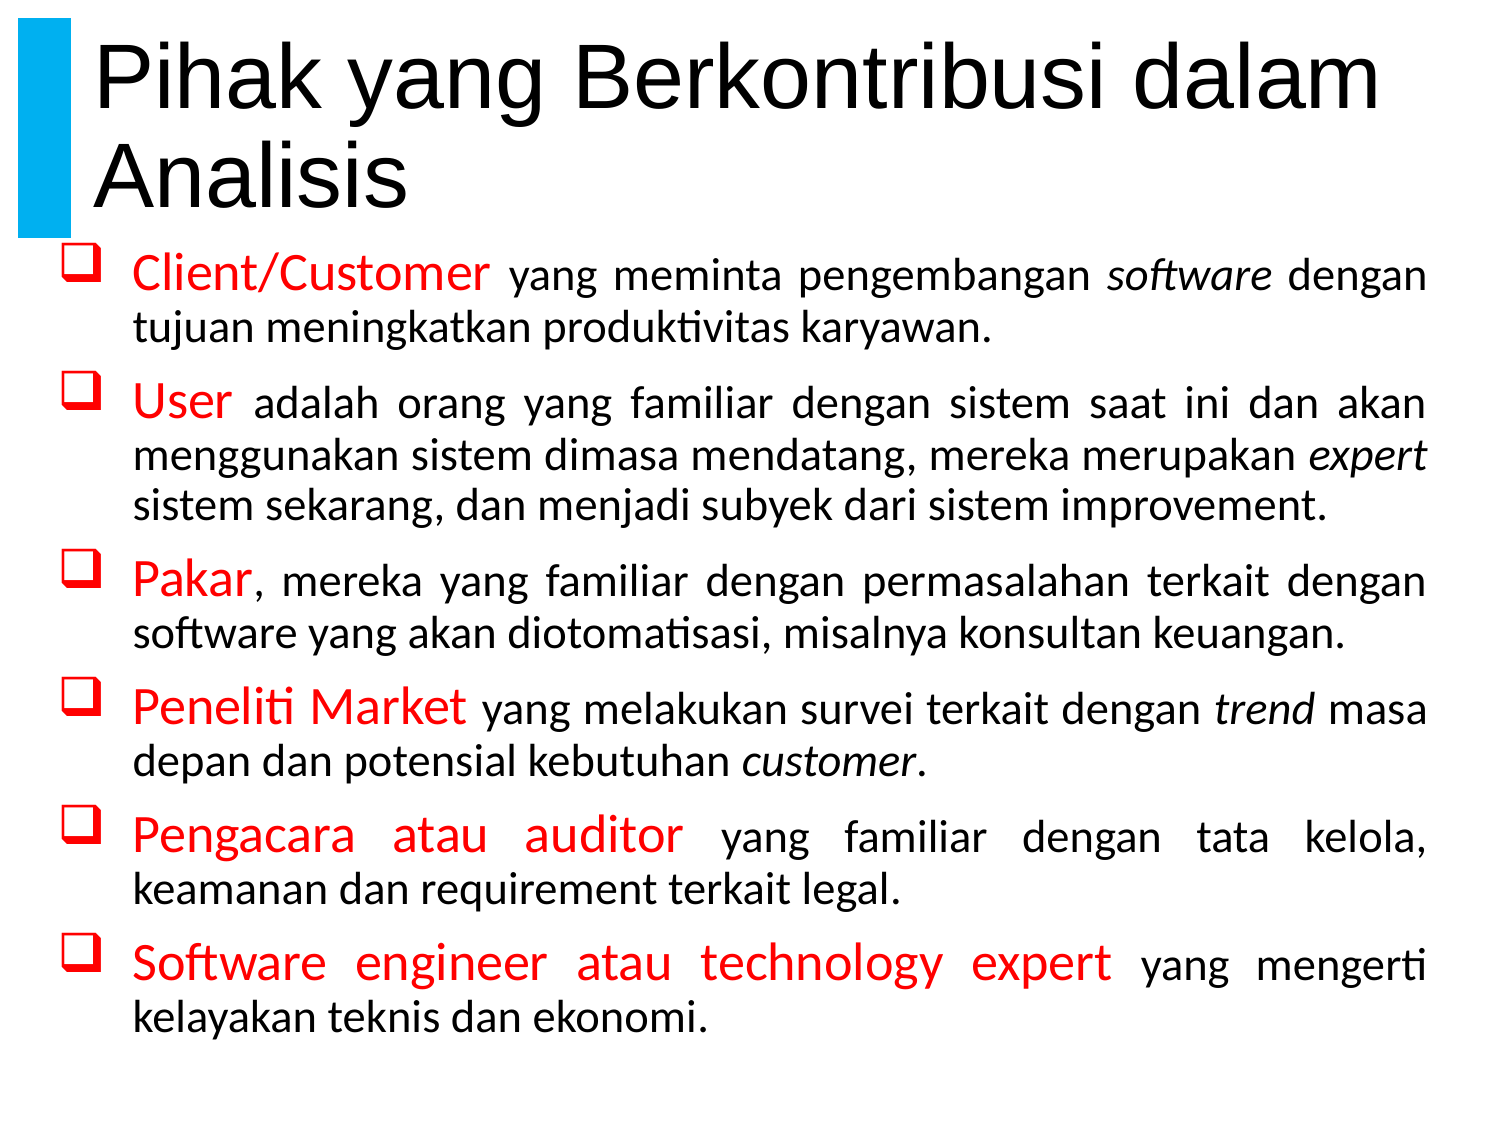

# Pihak yang Berkontribusi dalam Analisis
Client/Customer yang meminta pengembangan software dengan tujuan meningkatkan produktivitas karyawan.
User adalah orang yang familiar dengan sistem saat ini dan akan menggunakan sistem dimasa mendatang, mereka merupakan expert sistem sekarang, dan menjadi subyek dari sistem improvement.
Pakar, mereka yang familiar dengan permasalahan terkait dengan software yang akan diotomatisasi, misalnya konsultan keuangan.
Peneliti Market yang melakukan survei terkait dengan trend masa depan dan potensial kebutuhan customer.
Pengacara atau auditor yang familiar dengan tata kelola, keamanan dan requirement terkait legal.
Software engineer atau technology expert yang mengerti kelayakan teknis dan ekonomi.